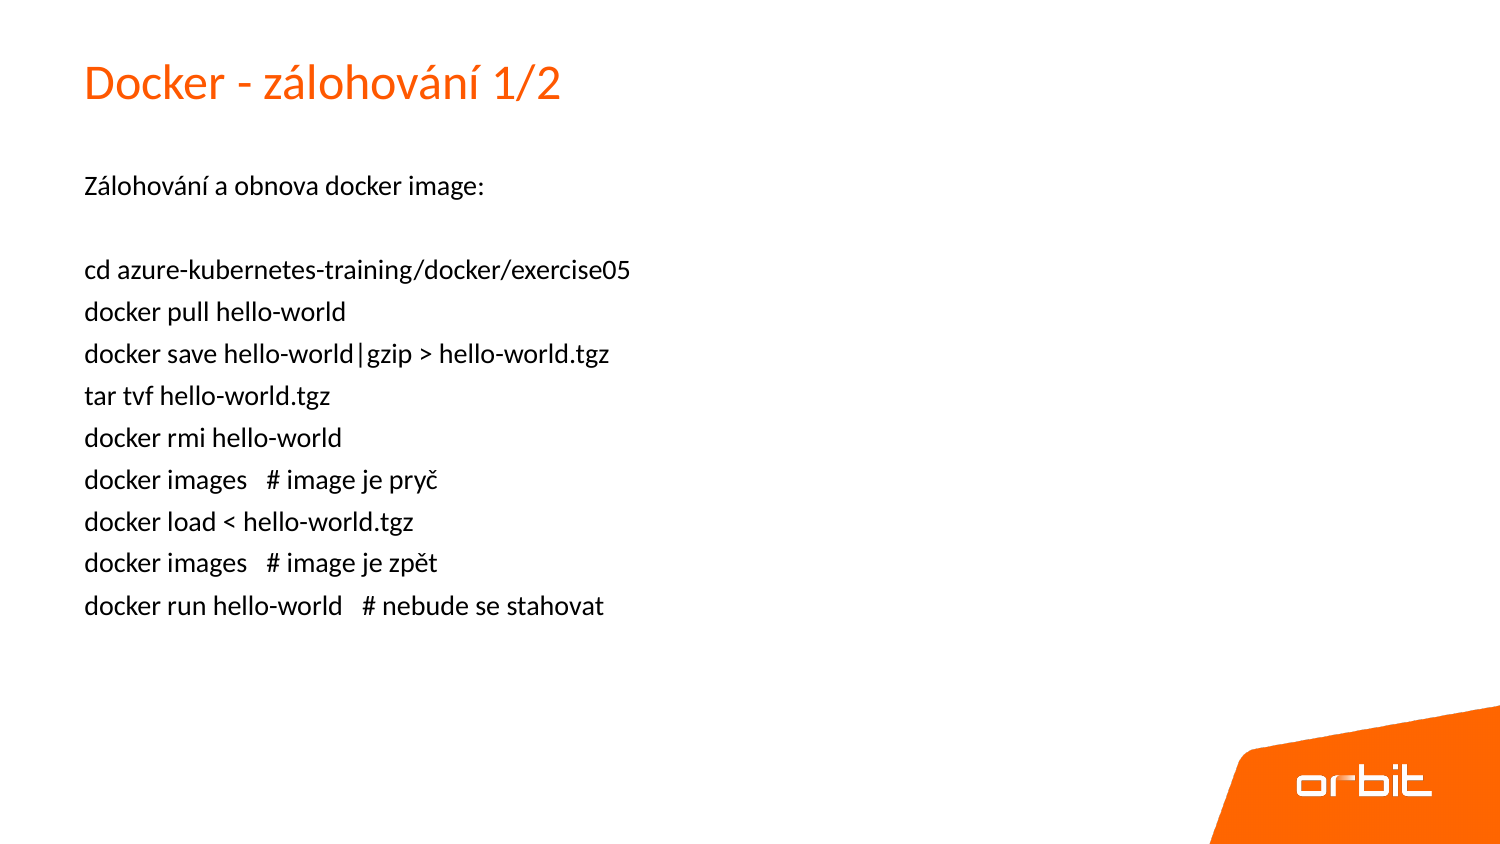

# Docker - zálohování 1/2
Zálohování a obnova docker image:

cd azure-kubernetes-training/docker/exercise05
docker pull hello-world
docker save hello-world|gzip > hello-world.tgz
tar tvf hello-world.tgz
docker rmi hello-world
docker images   # image je pryč
docker load < hello-world.tgz
docker images   # image je zpět
docker run hello-world   # nebude se stahovat